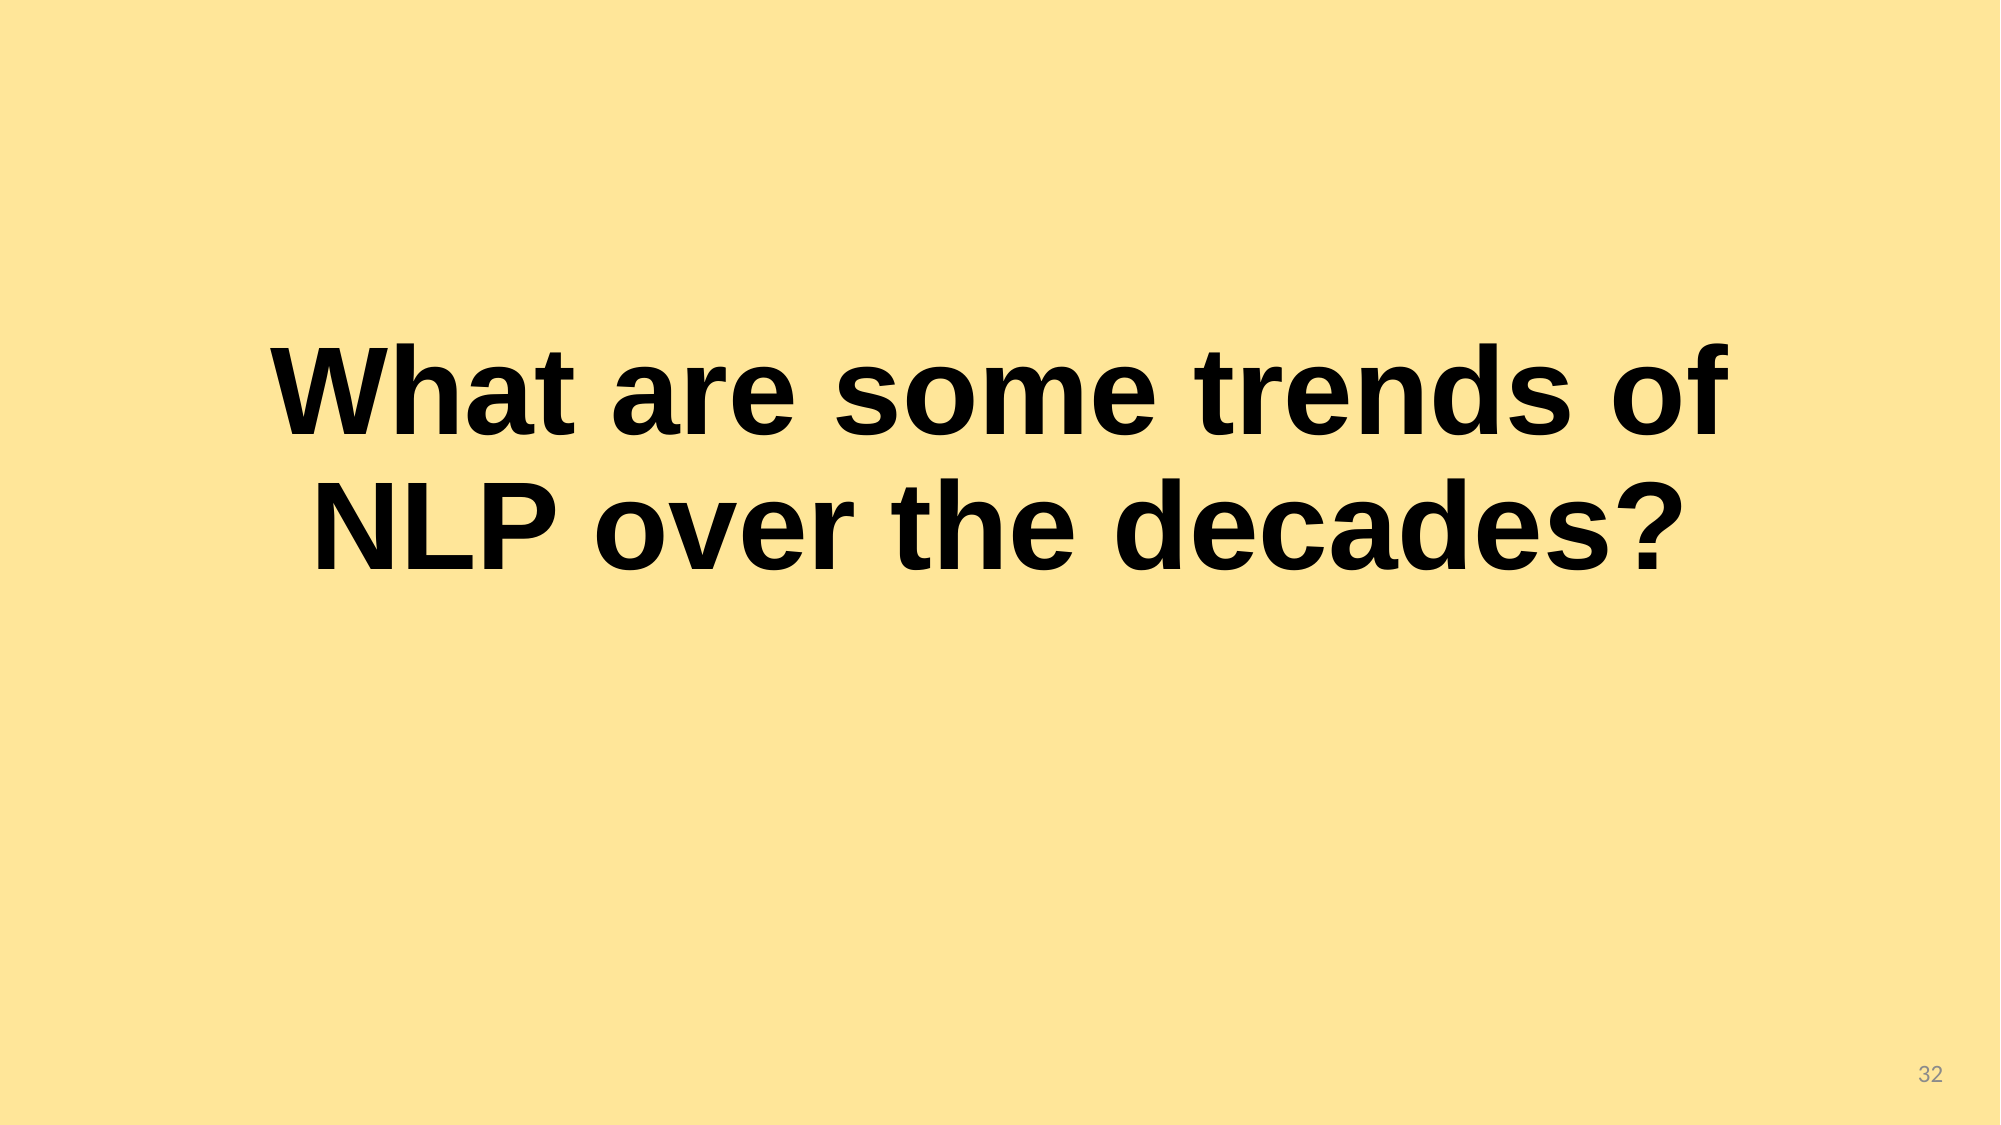

# What are some trends of NLP over the decades?
32